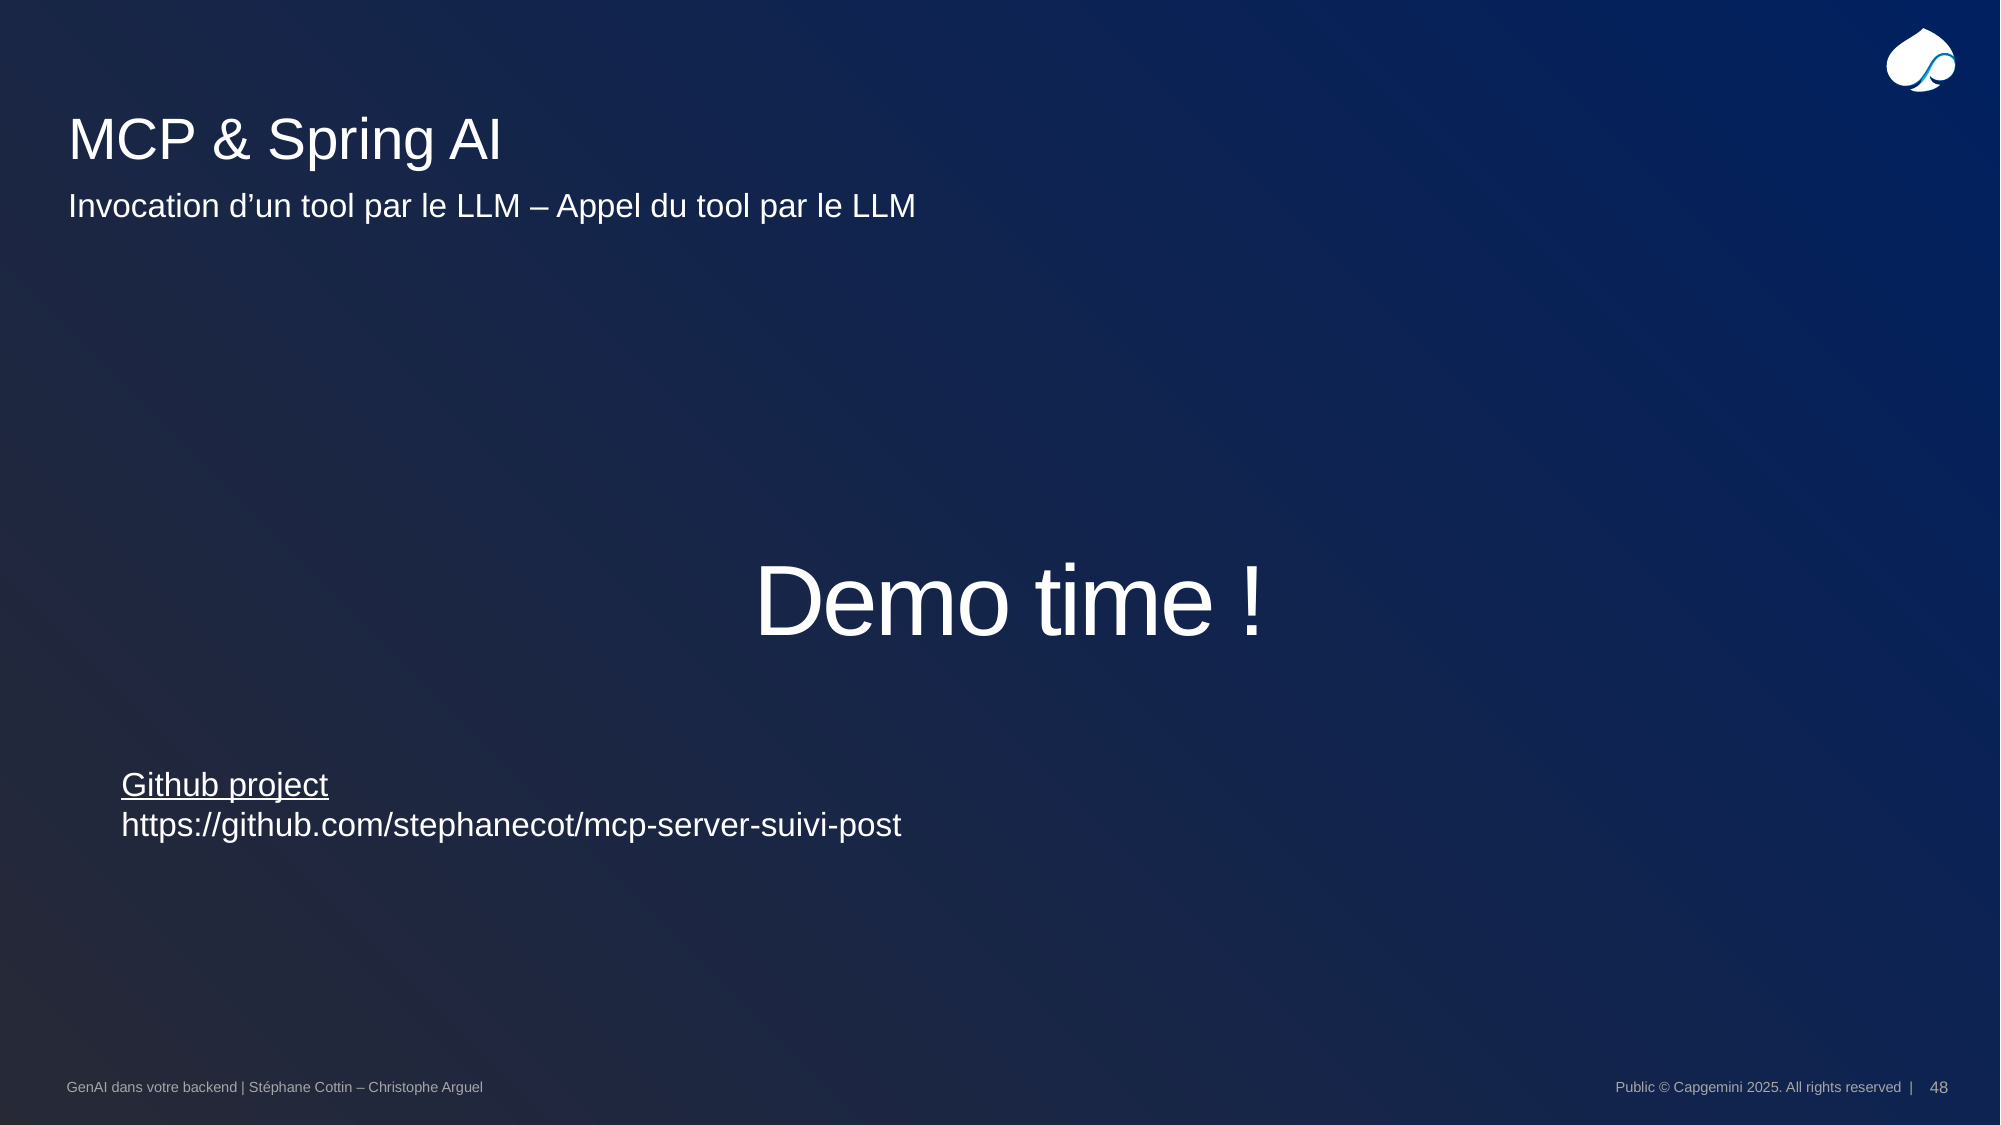

# MCP & Spring AI
Invocation d’un tool par le LLM – Appel du tool par le LLM
Demo time !
Github project
https://github.com/stephanecot/mcp-server-suivi-post